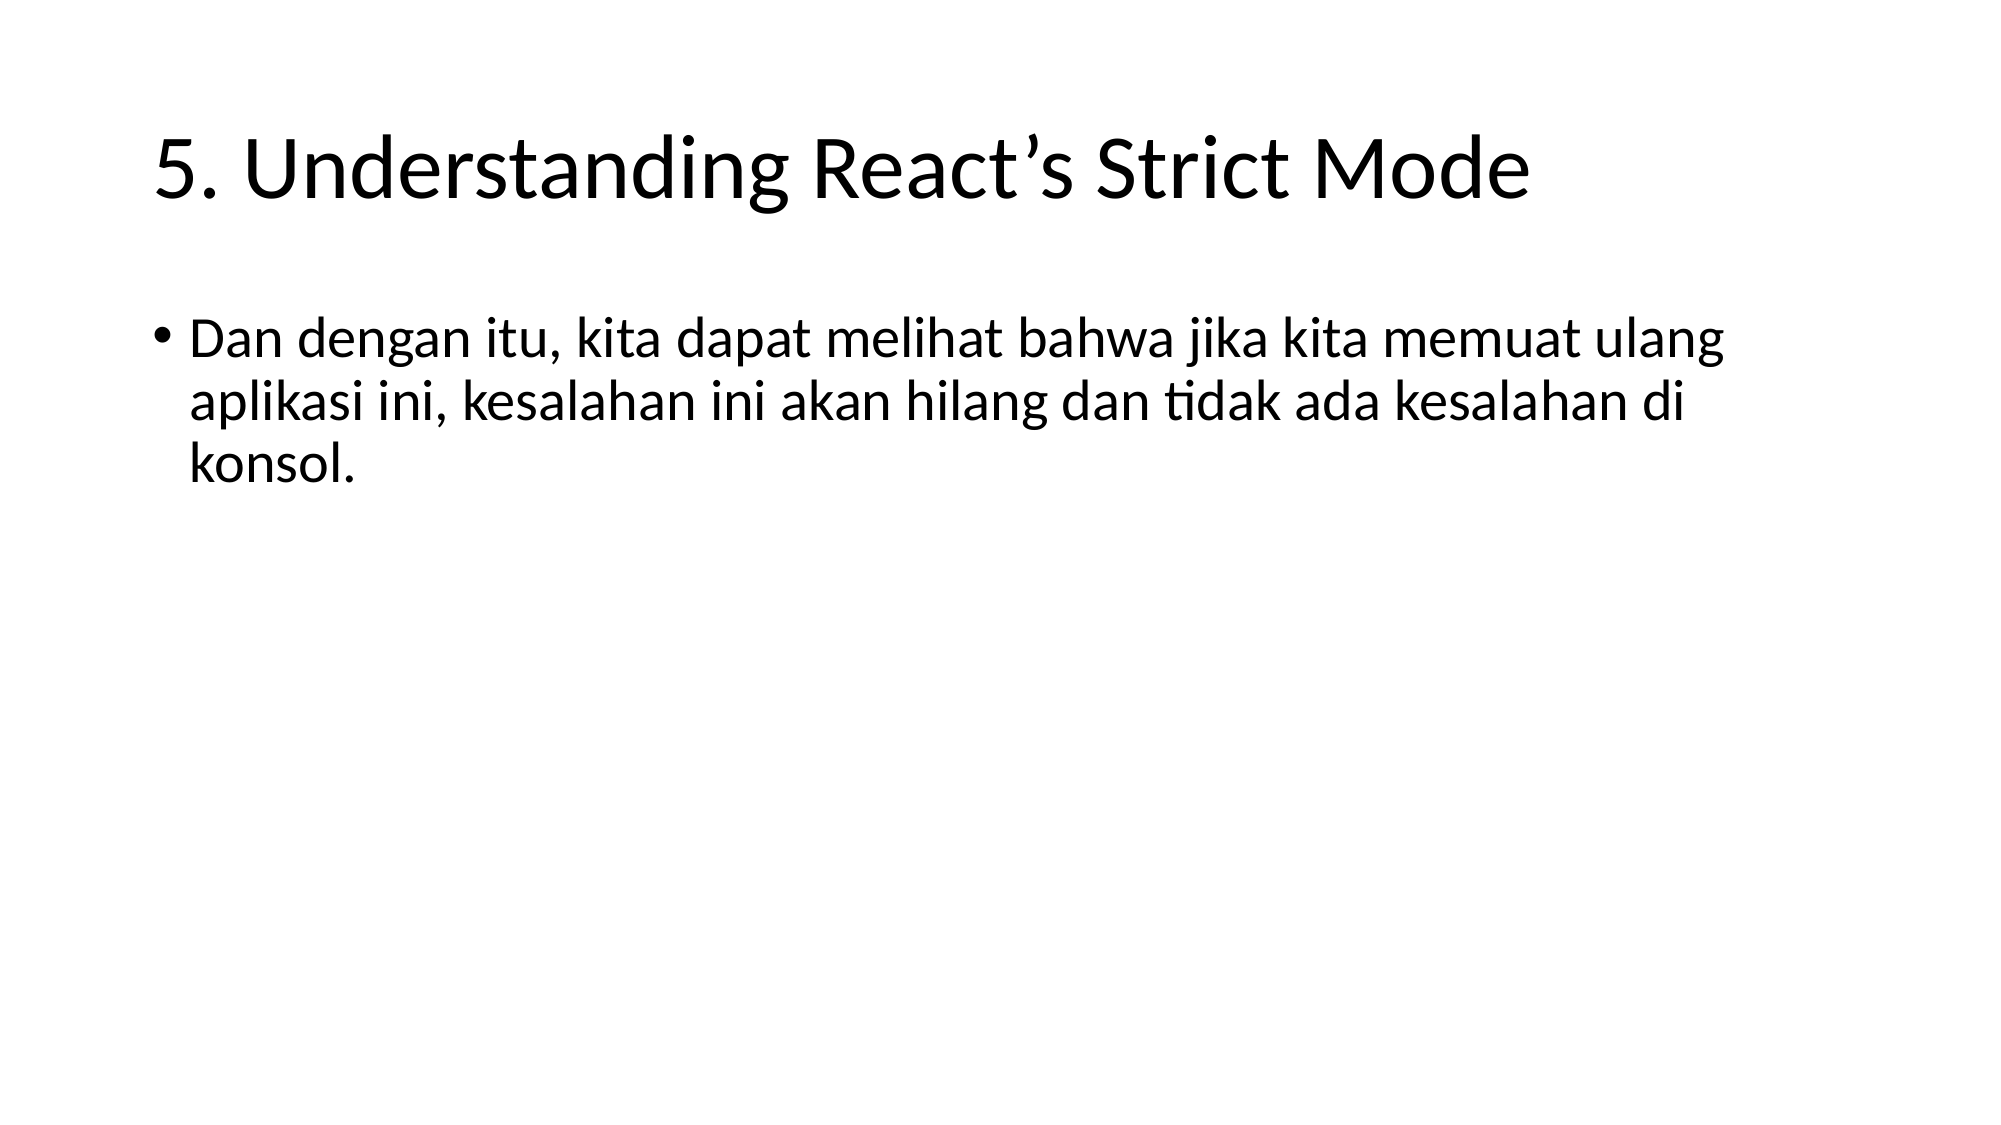

# 5. Understanding React’s Strict Mode
Dan dengan itu, kita dapat melihat bahwa jika kita memuat ulang aplikasi ini, kesalahan ini akan hilang dan tidak ada kesalahan di konsol.